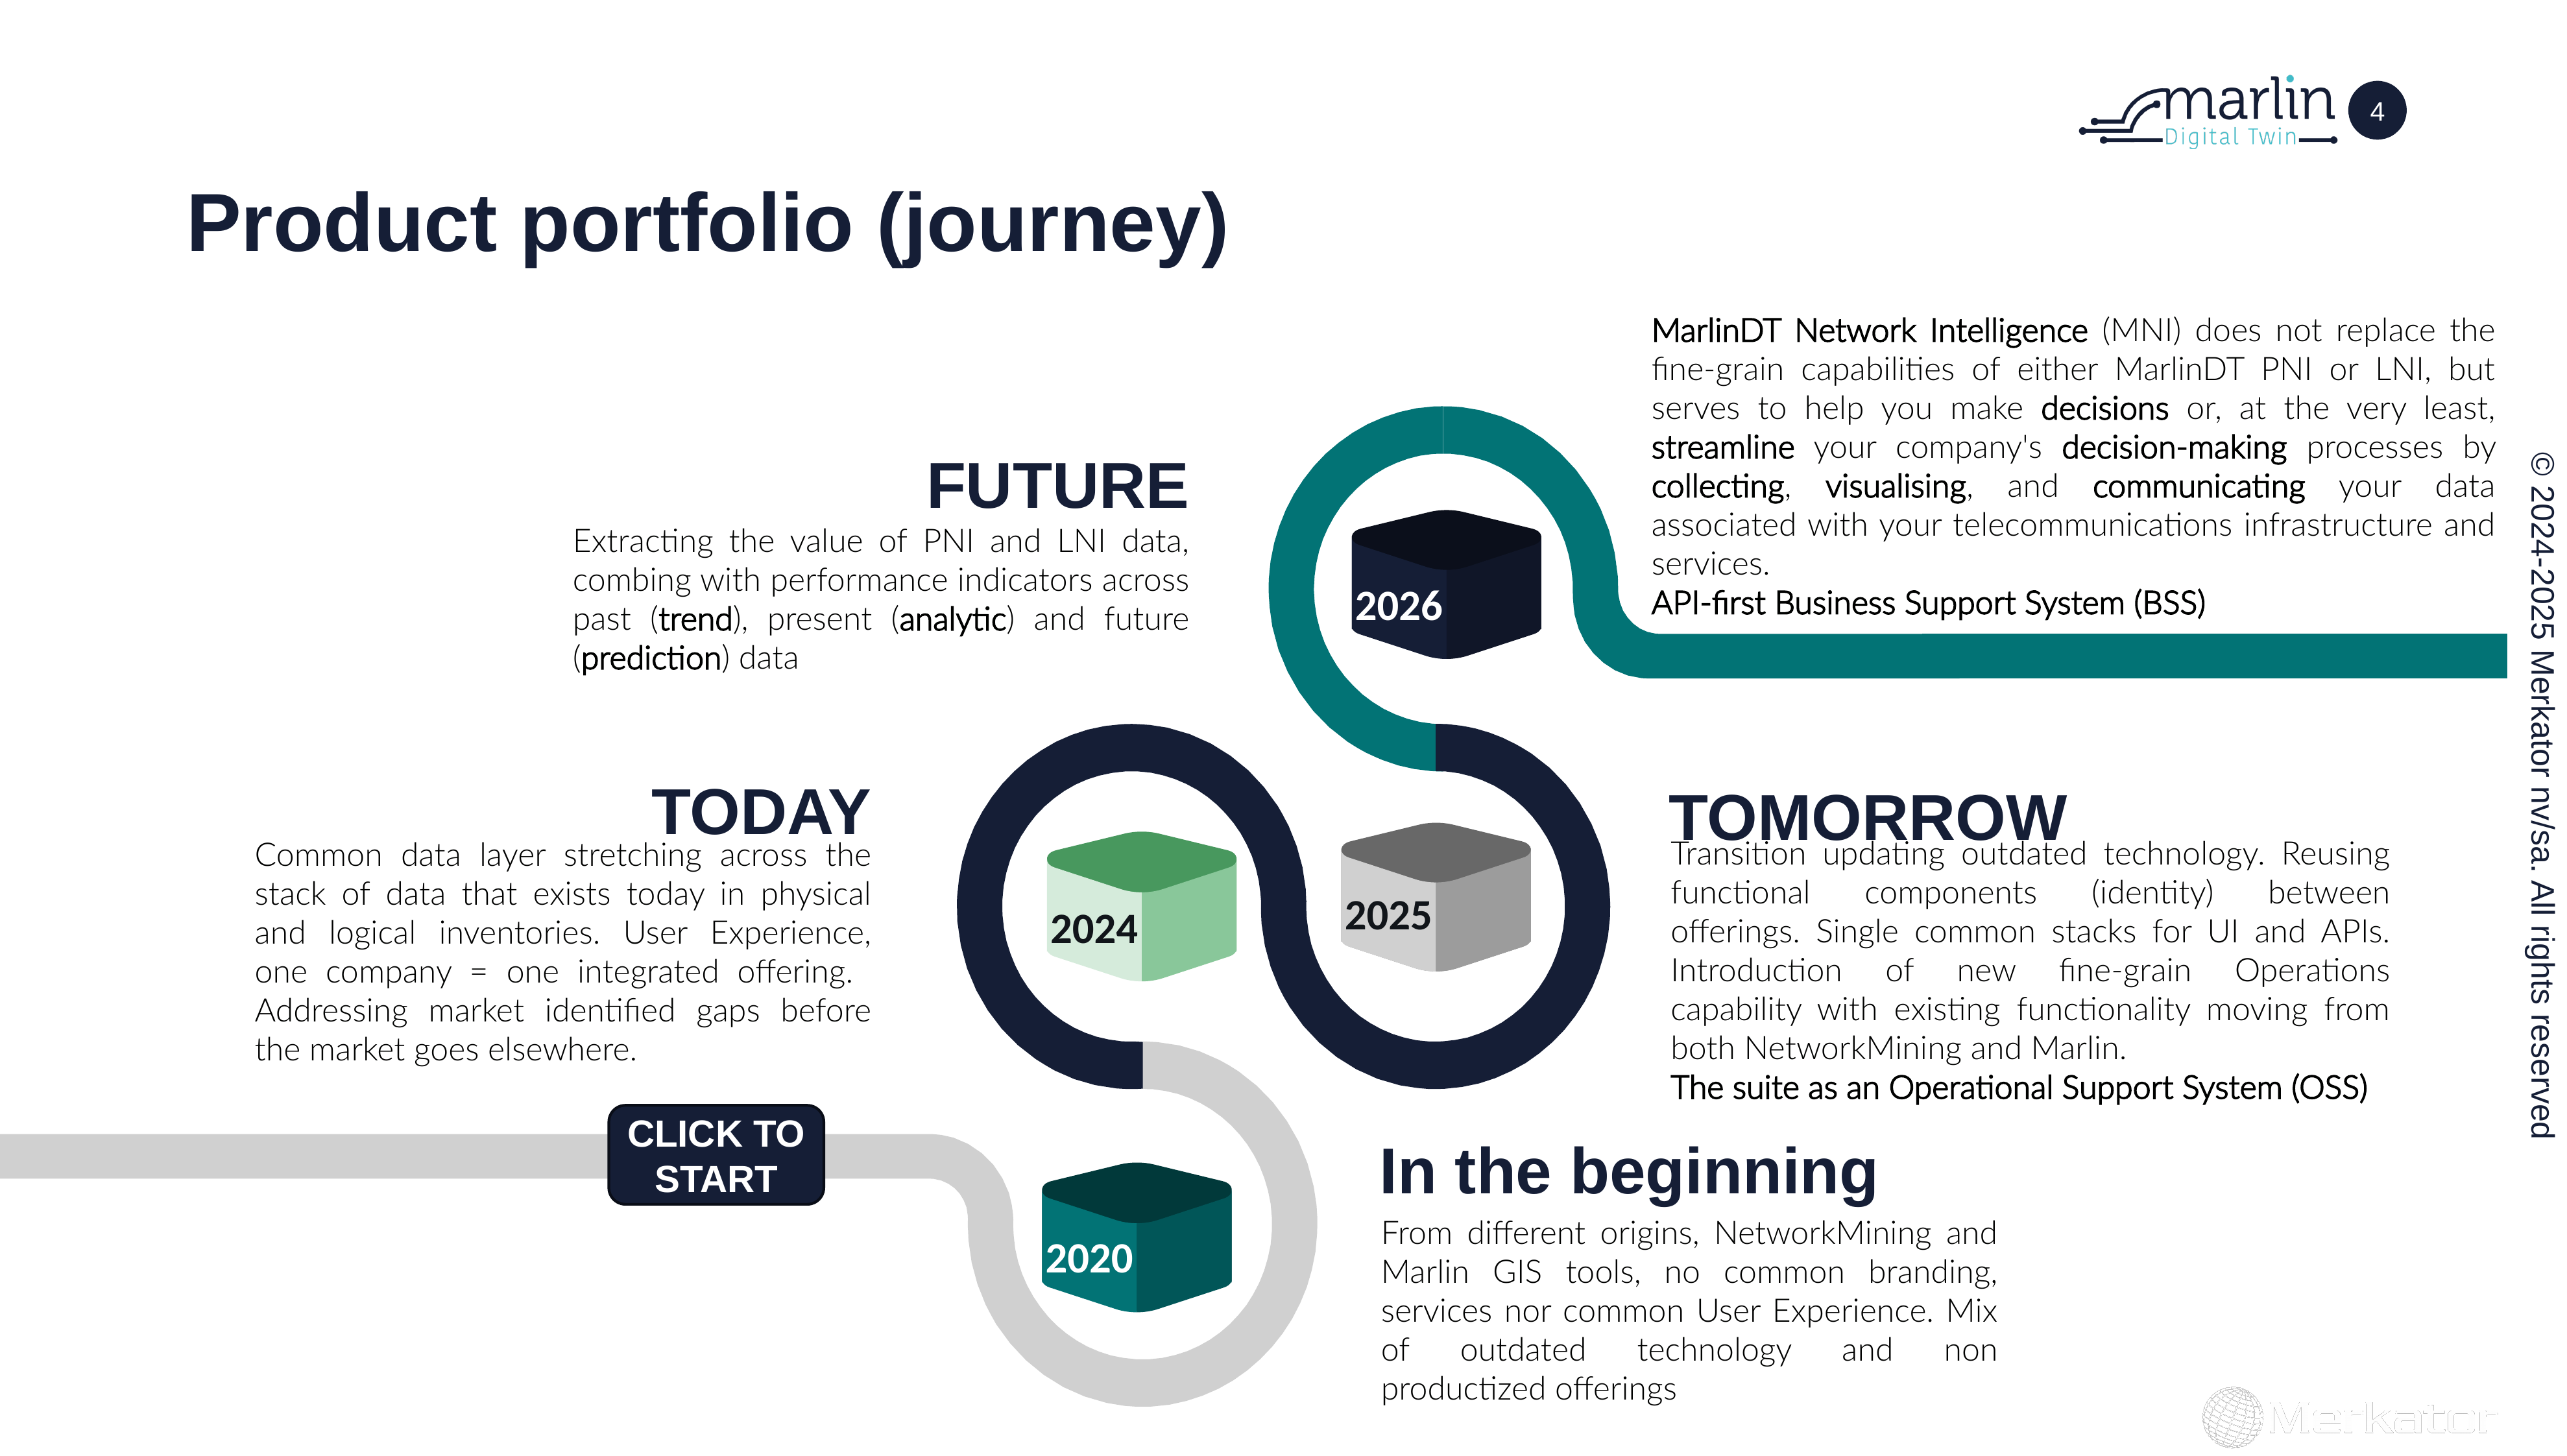

# Product portfolio (journey)
MarlinDT Network Intelligence (MNI) does not replace the fine-grain capabilities of either MarlinDT PNI or LNI, but serves to help you make decisions or, at the very least, streamline your company's decision-making processes by collecting, visualising, and communicating your data associated with your telecommunications infrastructure and services.
API-first Business Support System (BSS)

FUTURE
Extracting the value of PNI and LNI data, combing with performance indicators across past (trend), present (analytic) and future (prediction) data

2026

TODAY
Common data layer stretching across the stack of data that exists today in physical and logical inventories. User Experience, one company = one integrated offering.  Addressing market identified gaps before the market goes elsewhere.
TOMORROW
Transition updating outdated technology. Reusing functional components (identity) between offerings. Single common stacks for UI and APIs. Introduction of new fine-grain Operations capability with existing functionality moving from both NetworkMining and Marlin.
The suite as an Operational Support System (OSS)
© 2024-2025 Merkator nv/sa. All rights reserved

2025

2024

CLICK TO START
In the beginning
From different origins, NetworkMining and Marlin GIS tools, no common branding, services nor common User Experience. Mix of outdated technology and non productized offerings

2020